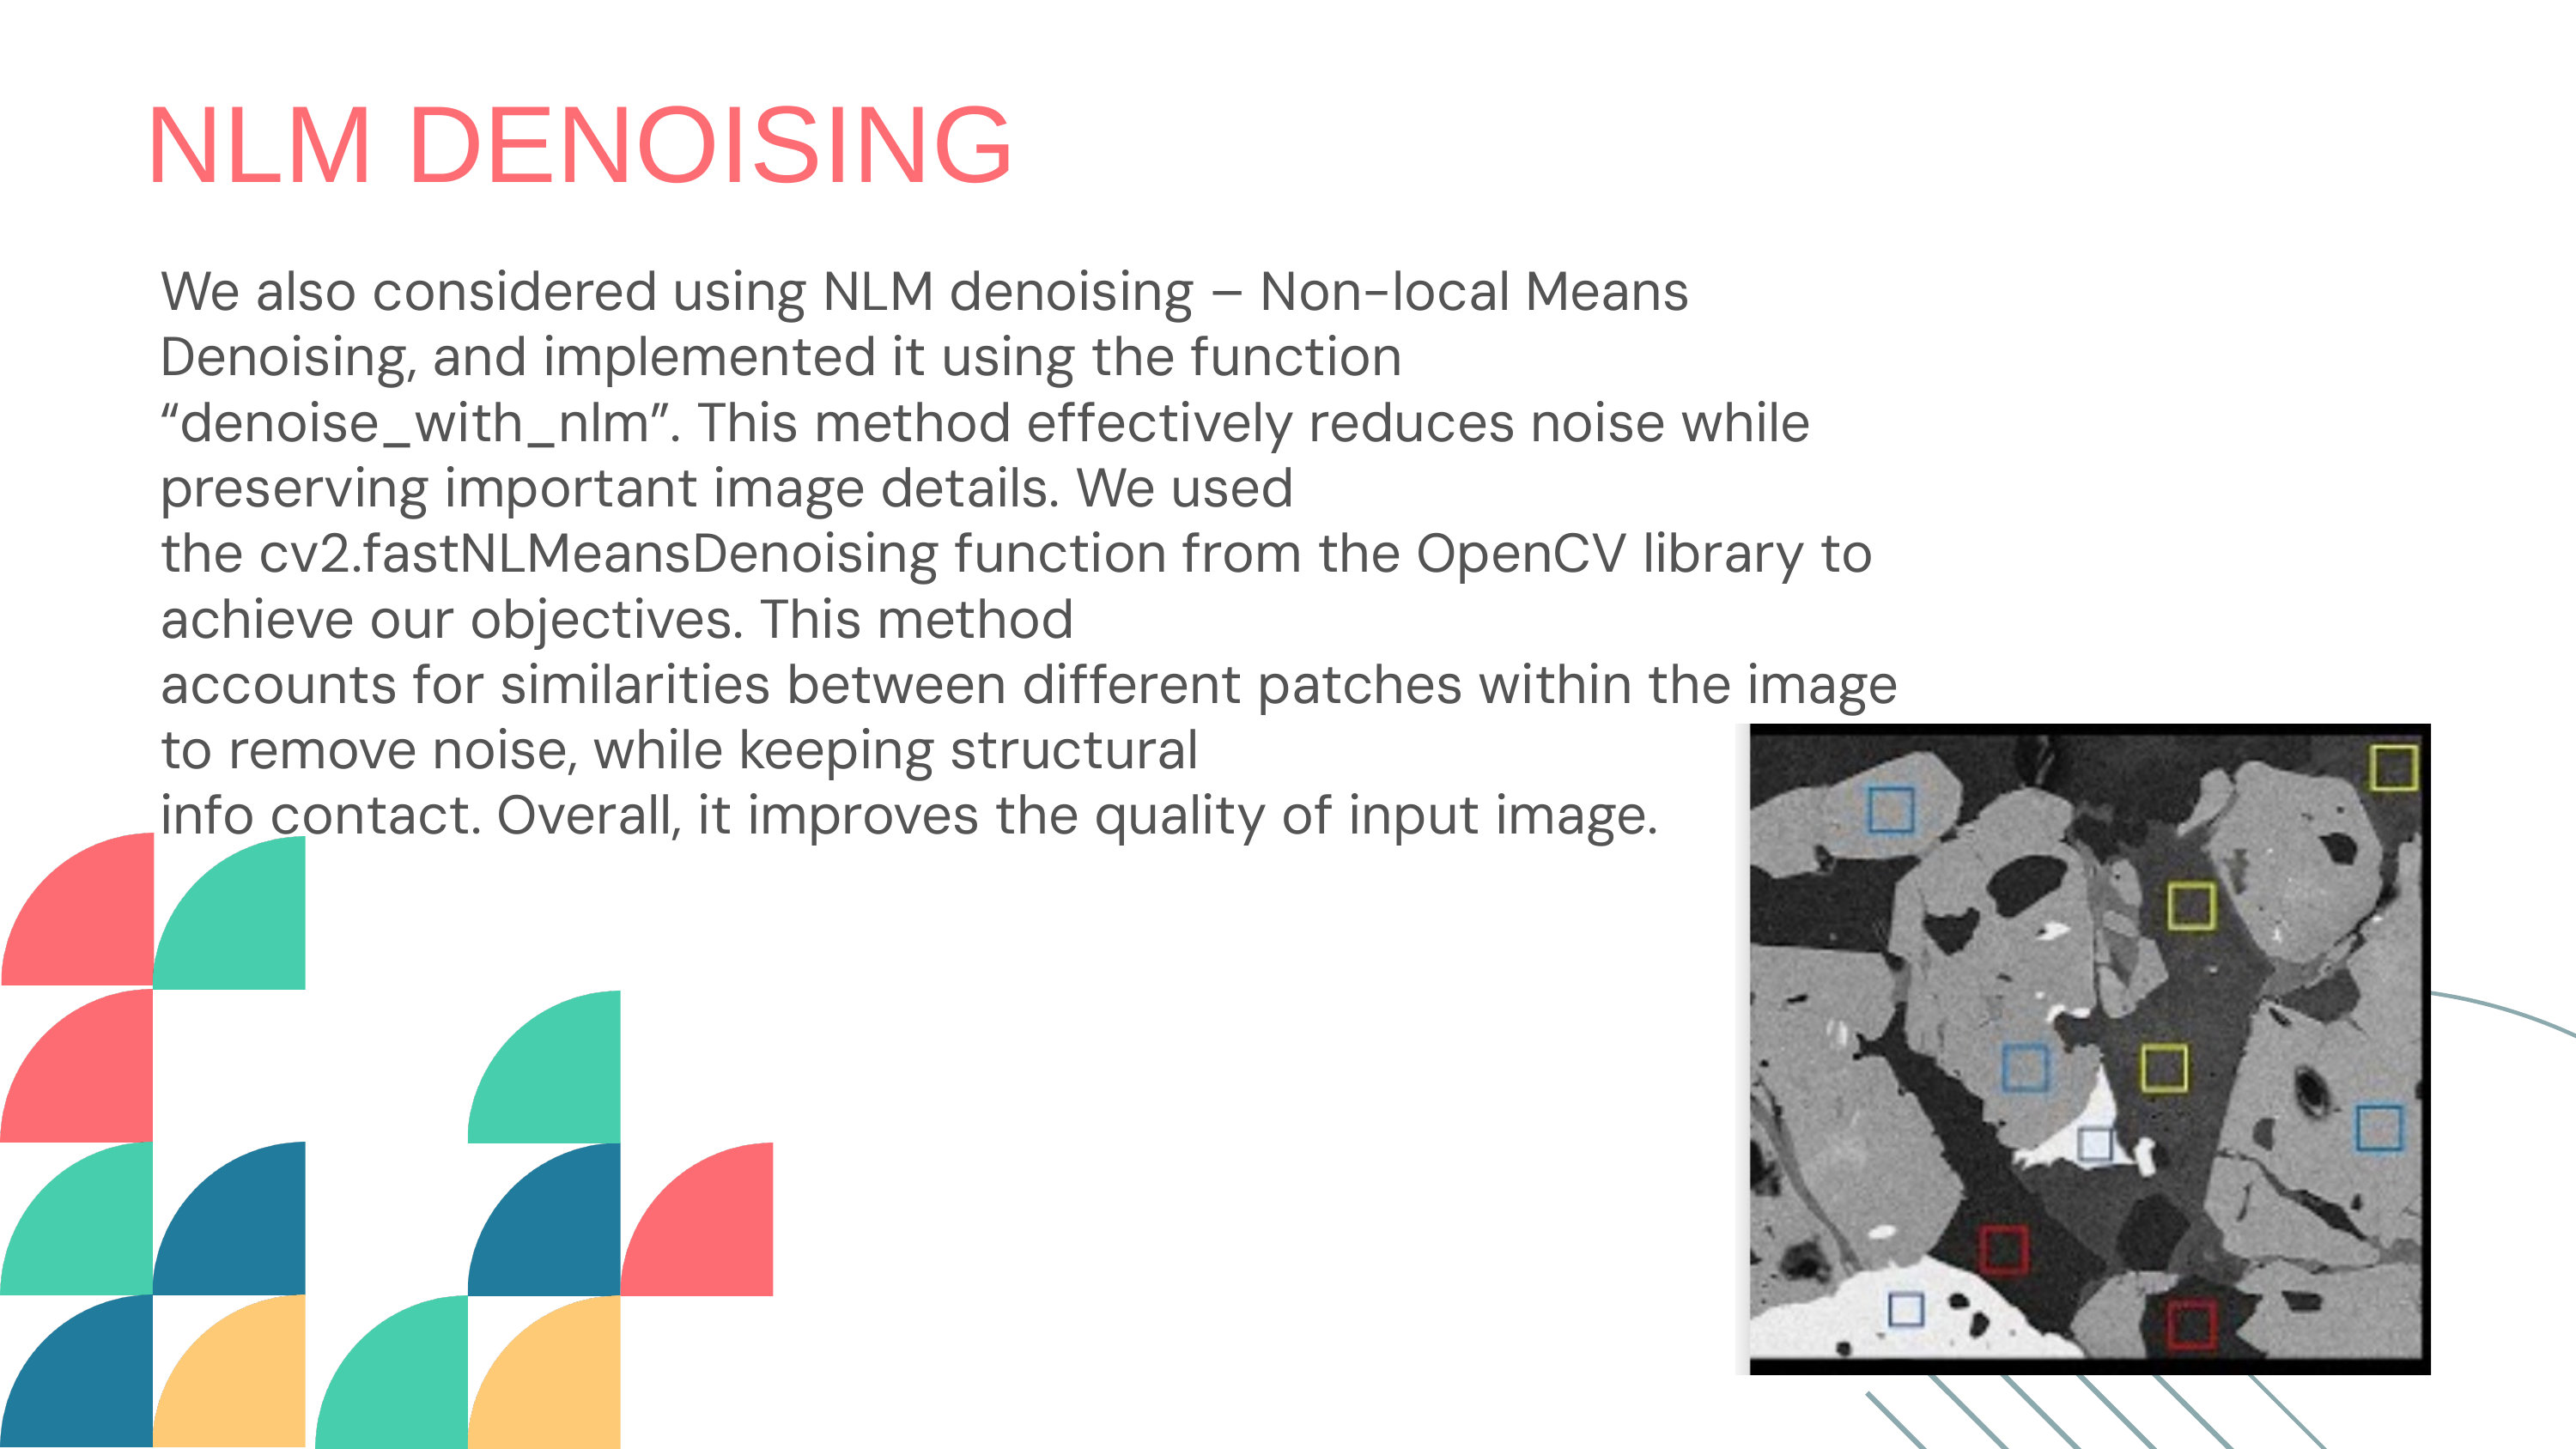

NLM DENOISING
We also considered using NLM denoising – Non-local Means Denoising, and implemented it using the function
“denoise_with_nlm”. This method effectively reduces noise while preserving important image details. We used
the cv2.fastNLMeansDenoising function from the OpenCV library to achieve our objectives. This method
accounts for similarities between different patches within the image to remove noise, while keeping structural
info contact. Overall, it improves the quality of input image.